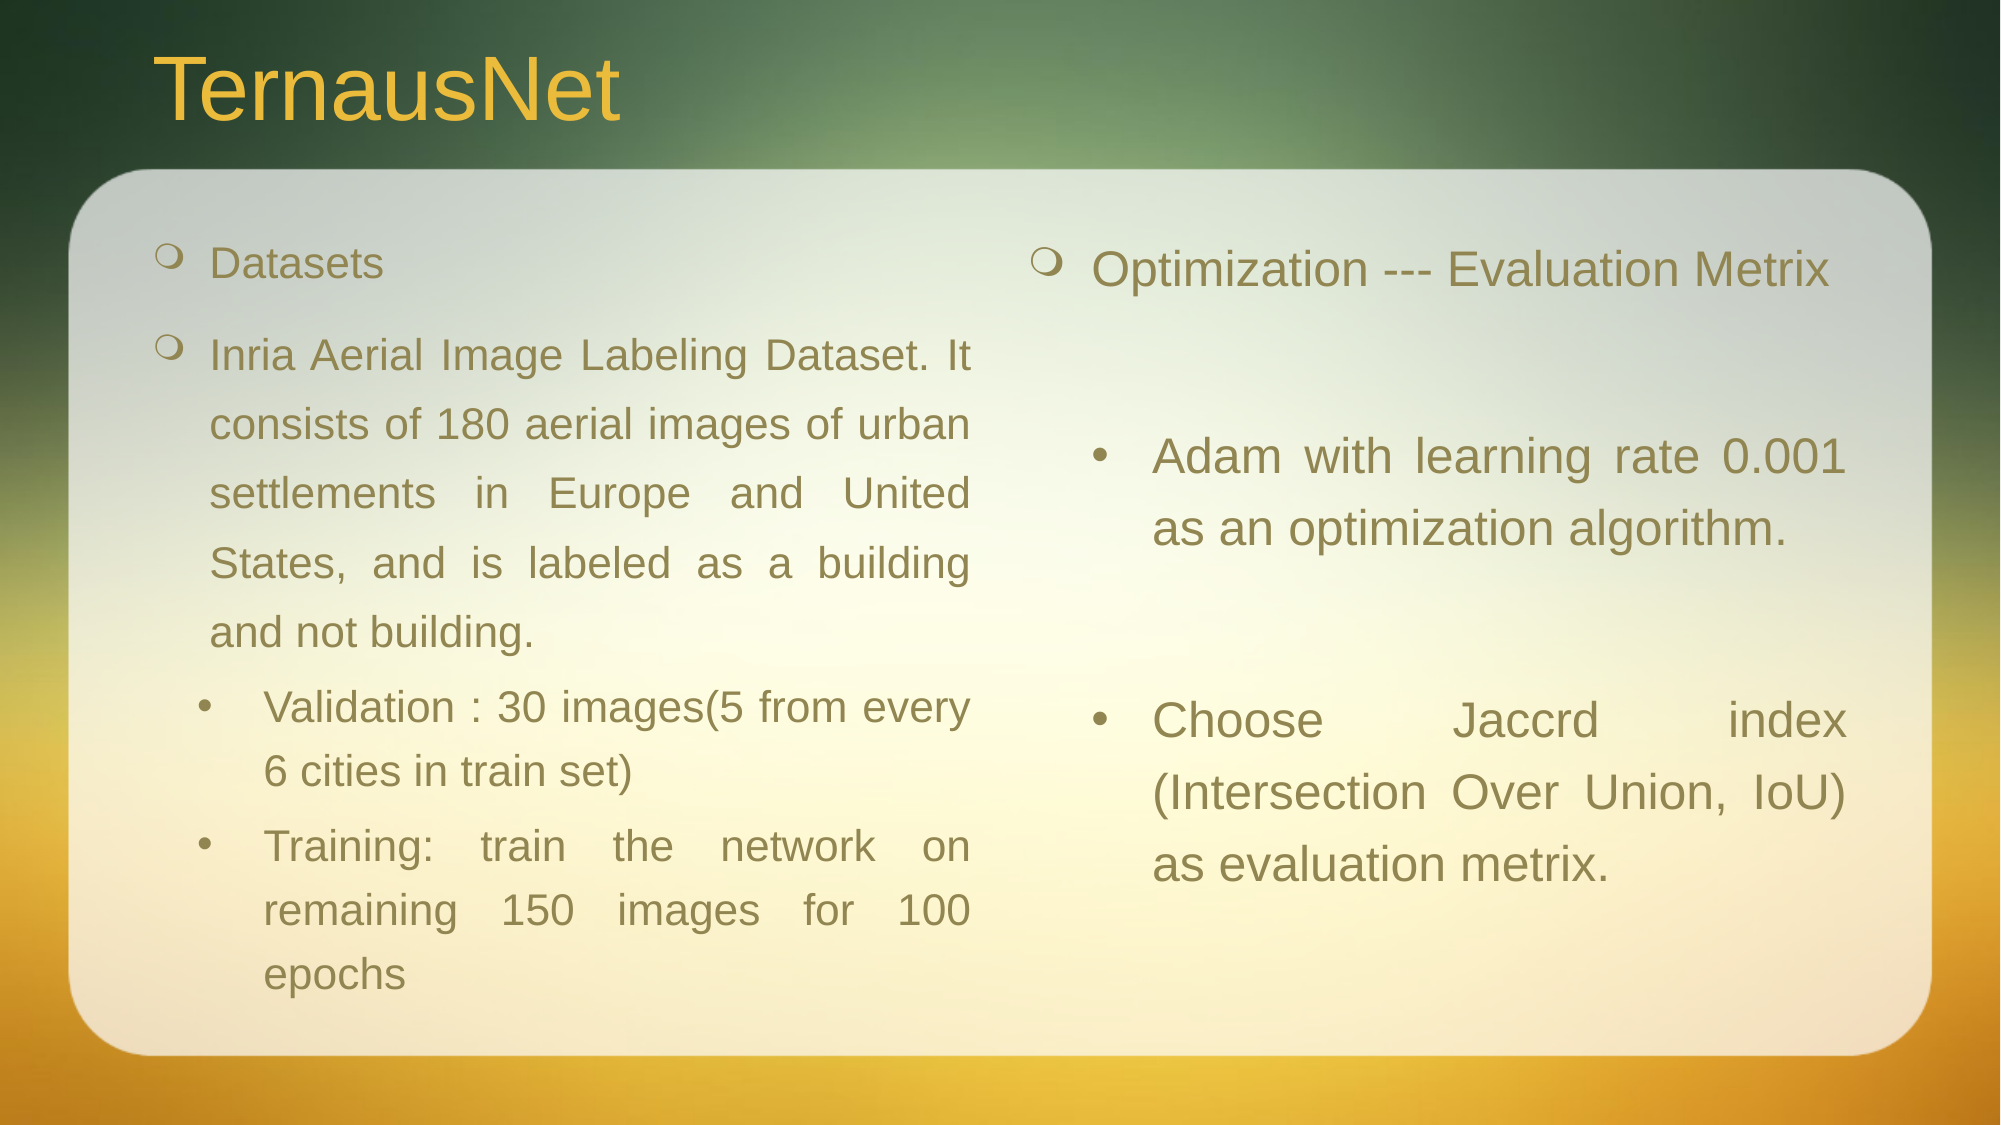

# TernausNet
Datasets
Inria Aerial Image Labeling Dataset. It consists of 180 aerial images of urban settlements in Europe and United States, and is labeled as a building and not building.
Validation : 30 images(5 from every 6 cities in train set)
Training: train the network on remaining 150 images for 100 epochs

Optimization --- Evaluation Metrix

Adam with learning rate 0.001 as an optimization algorithm.

Choose Jaccrd index (Intersection Over Union, IoU) as evaluation metrix.